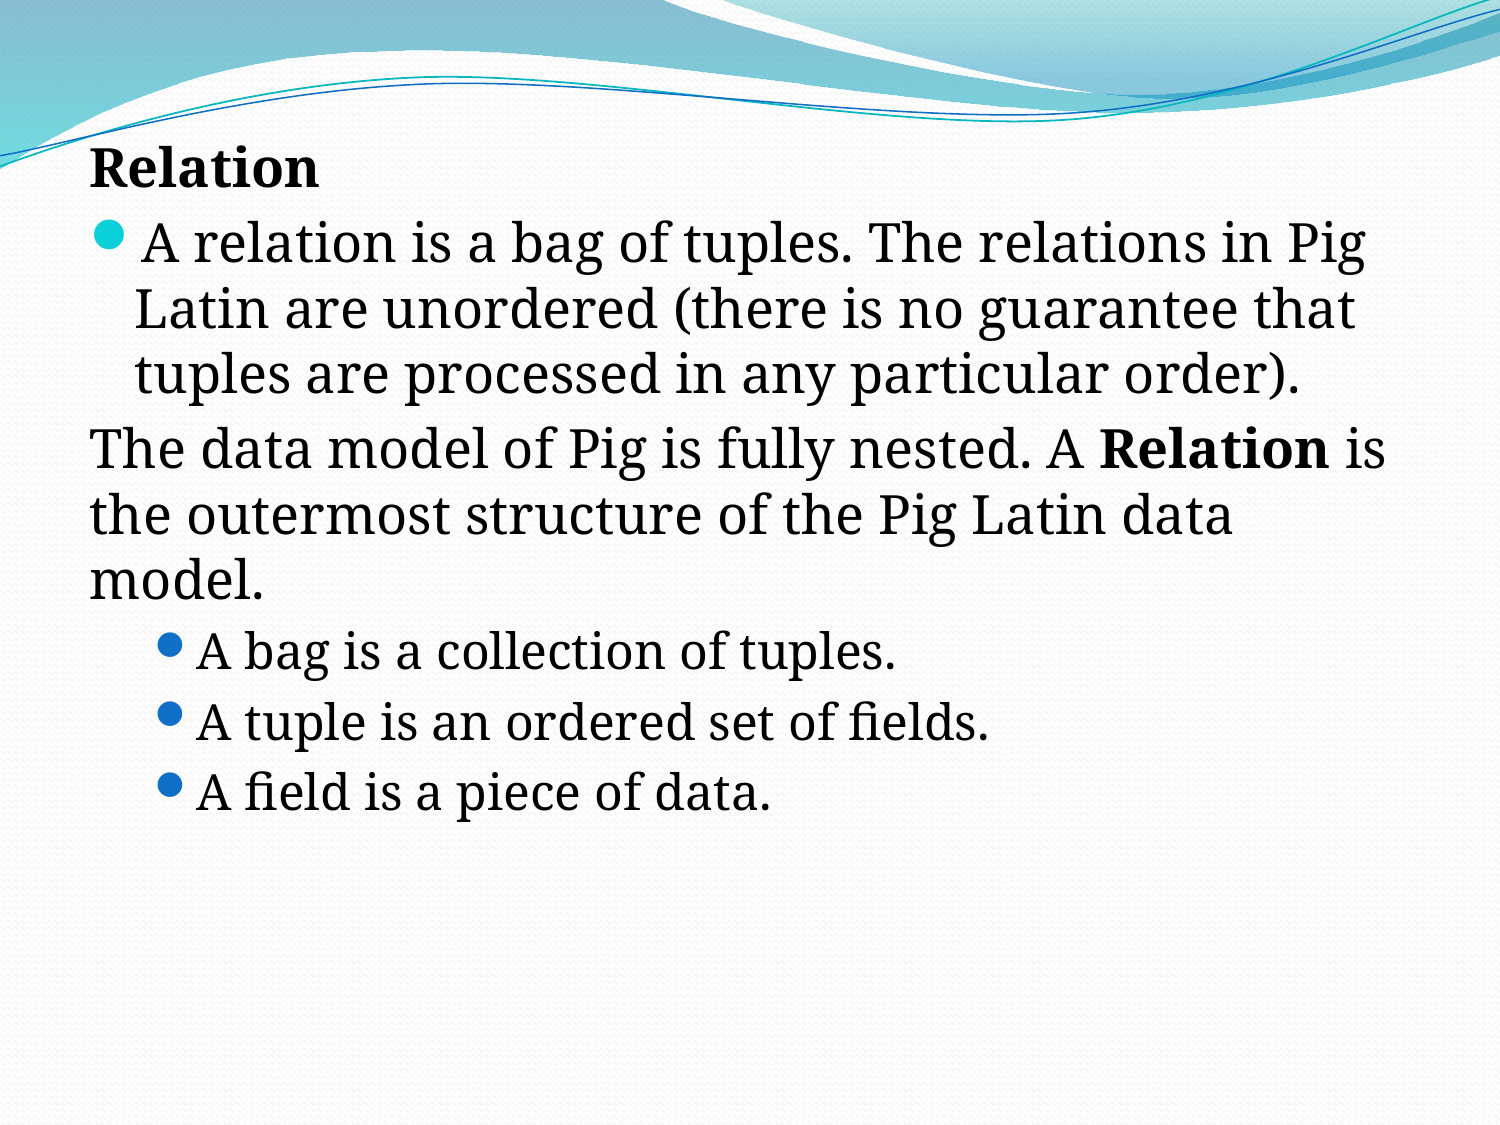

Relation
A relation is a bag of tuples. The relations in Pig Latin are unordered (there is no guarantee that tuples are processed in any particular order).
The data model of Pig is fully nested. A Relation is the outermost structure of the Pig Latin data model.
A bag is a collection of tuples.
A tuple is an ordered set of fields.
A field is a piece of data.